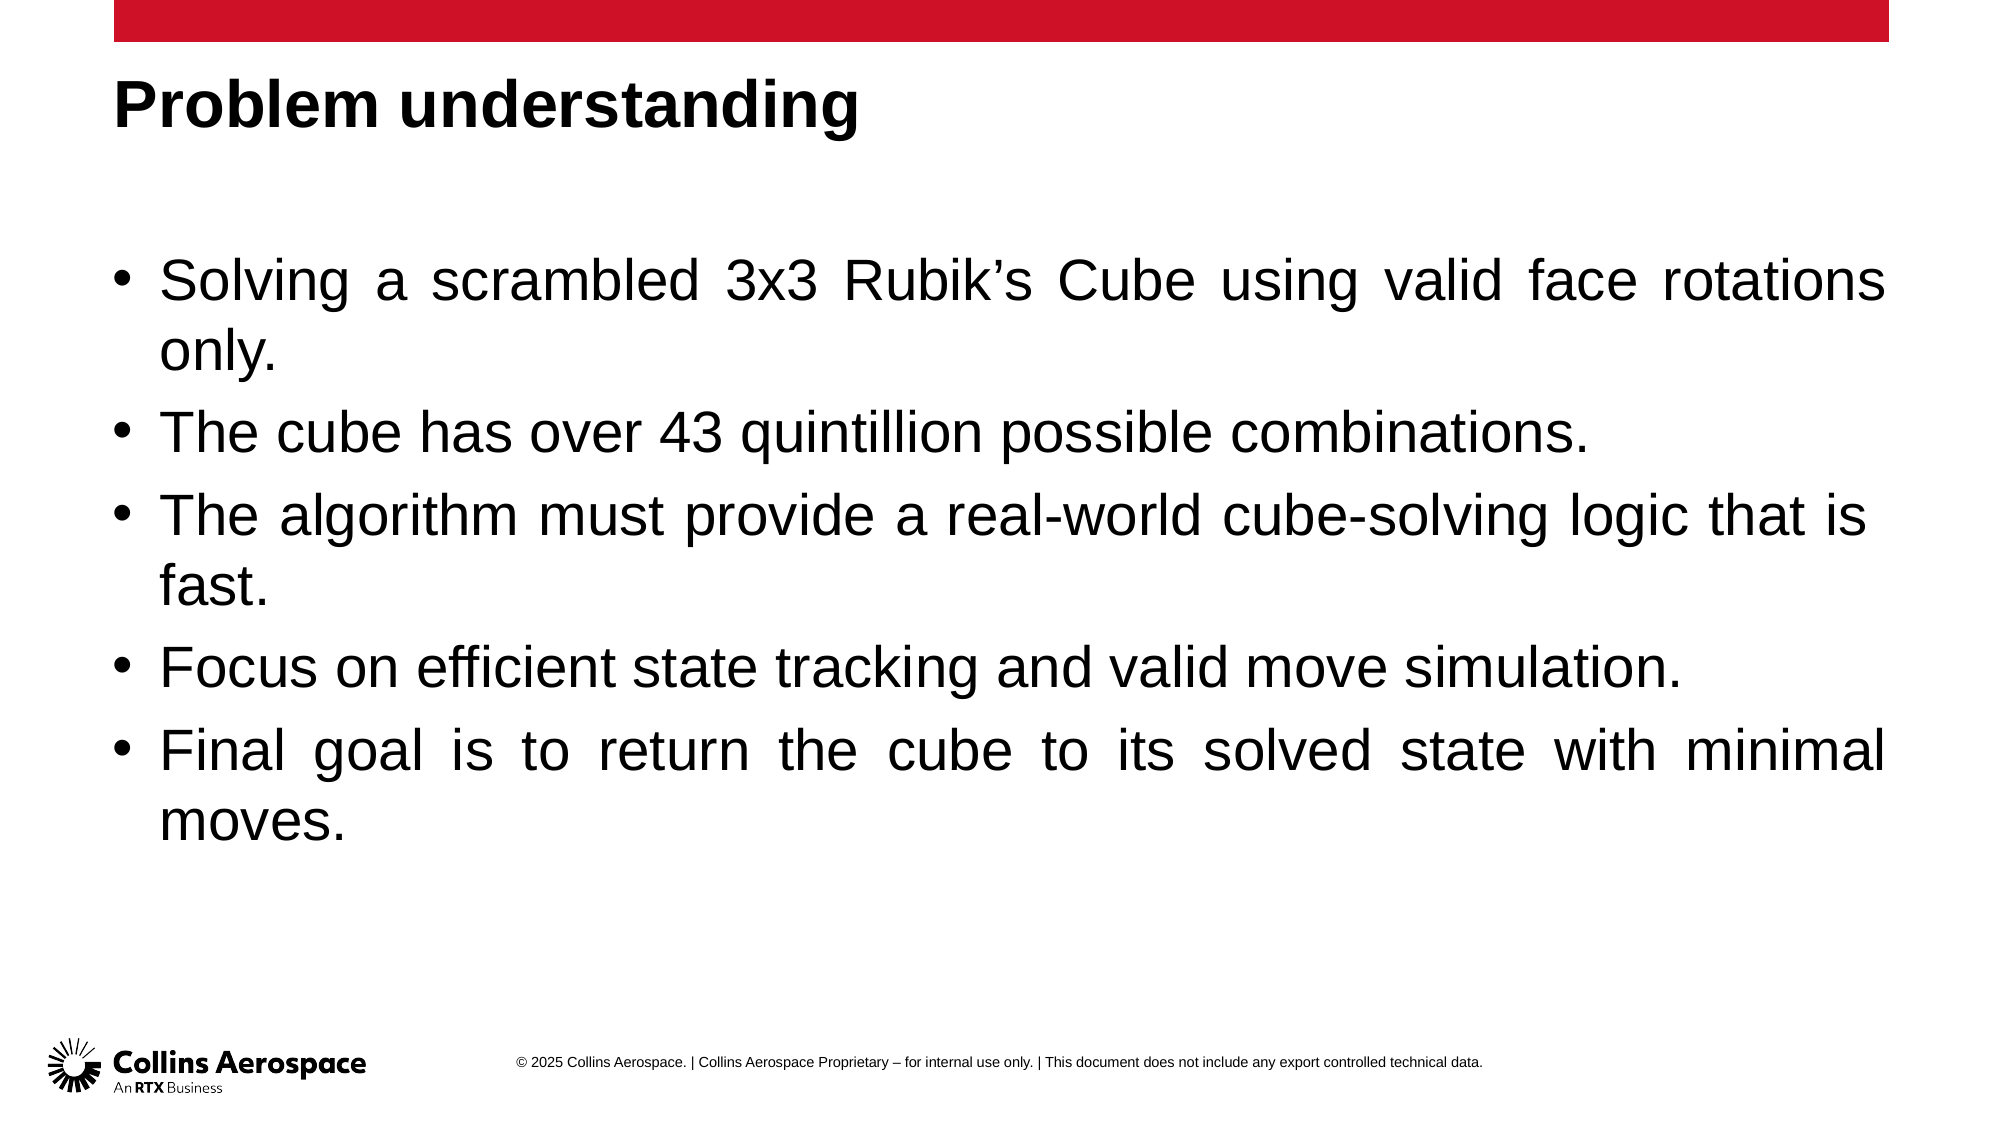

# Problem understanding
Solving a scrambled 3x3 Rubik’s Cube using valid face rotations only.
The cube has over 43 quintillion possible combinations.
The algorithm must provide a real-world cube-solving logic that is  fast.
Focus on efficient state tracking and valid move simulation.
Final goal is to return the cube to its solved state with minimal moves.

© 2025 Collins Aerospace. | Collins Aerospace Proprietary – for internal use only. | This document does not include any export controlled technical data.